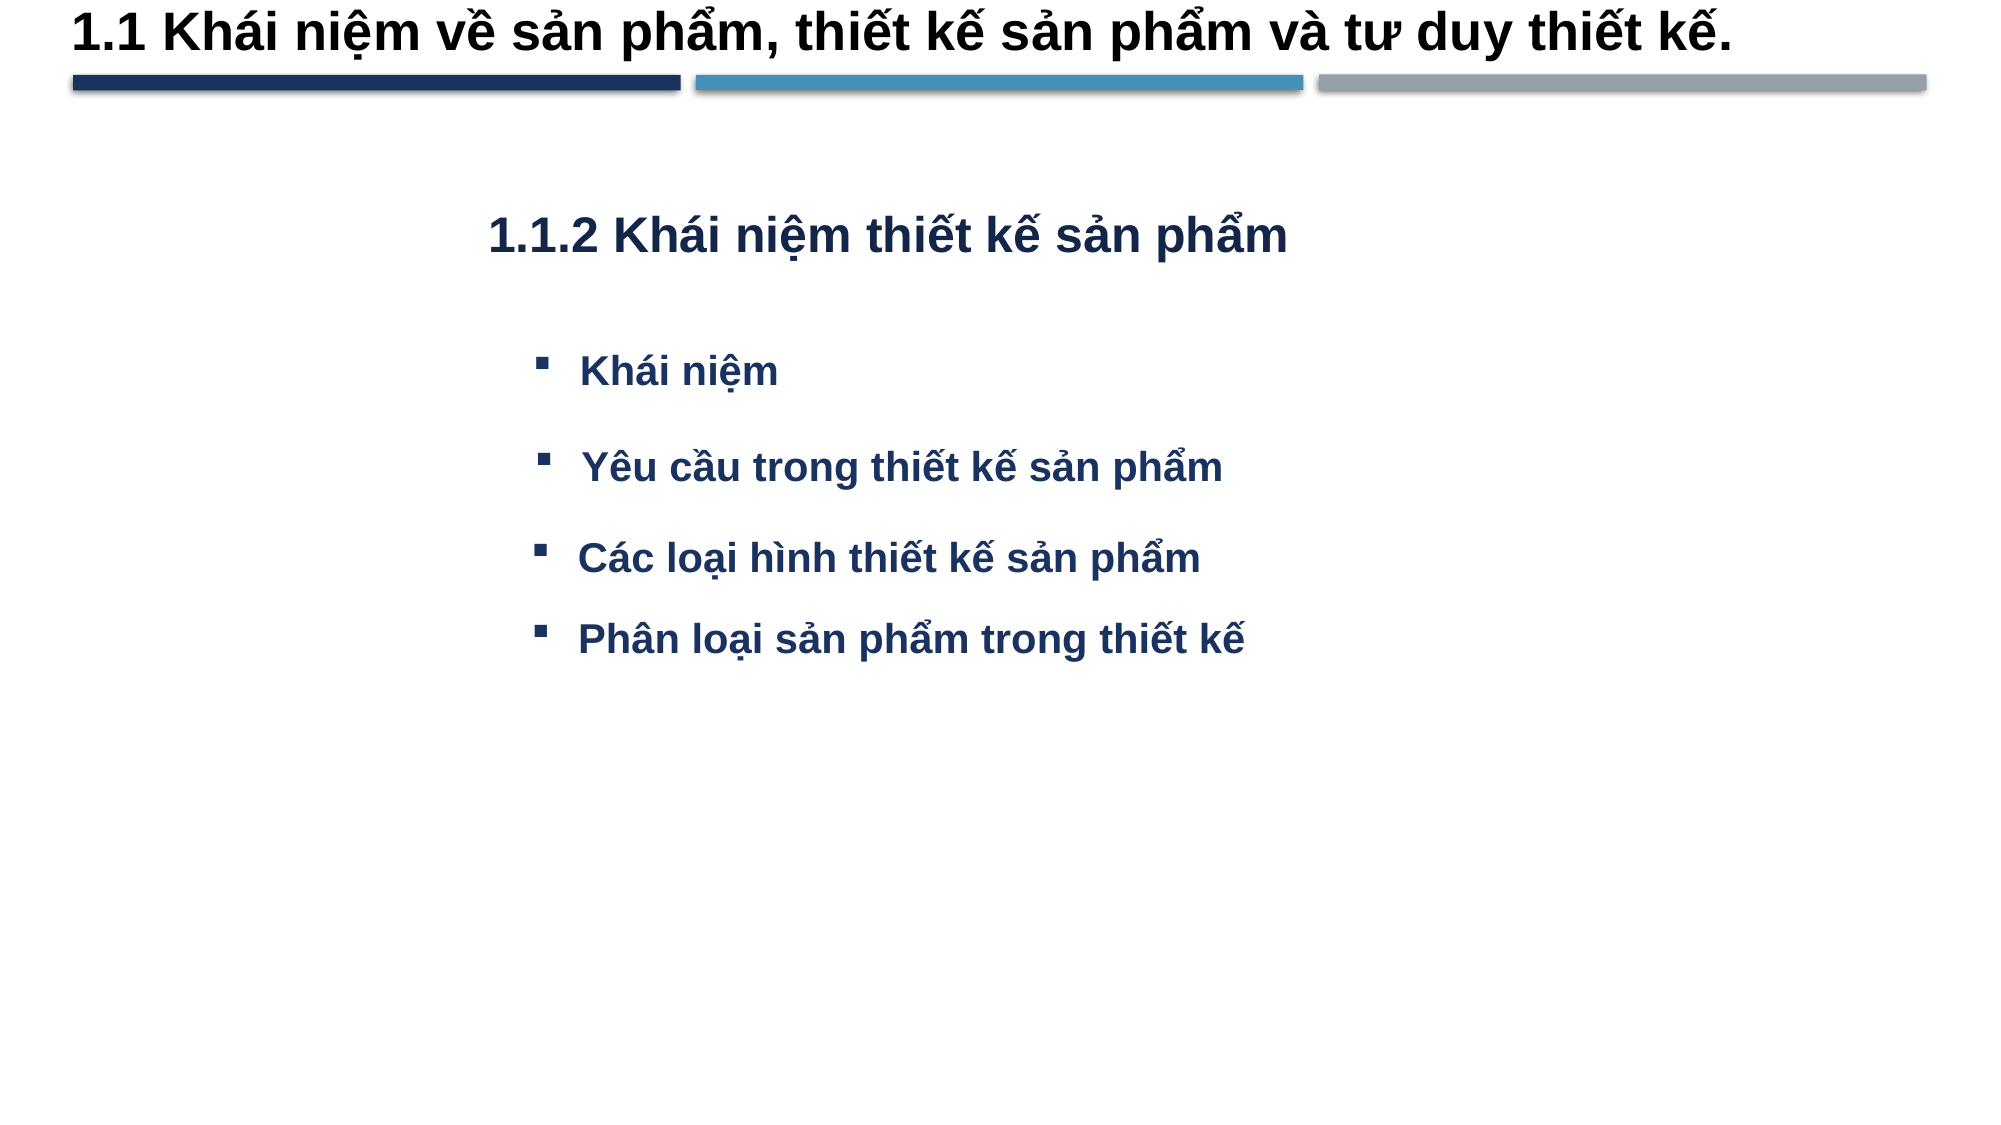

1.1 Khái niệm về sản phẩm, thiết kế sản phẩm và tư duy thiết kế.
1.1.2 Khái niệm thiết kế sản phẩm
Khái niệm
Yêu cầu trong thiết kế sản phẩm
Các loại hình thiết kế sản phẩm
Phân loại sản phẩm trong thiết kế